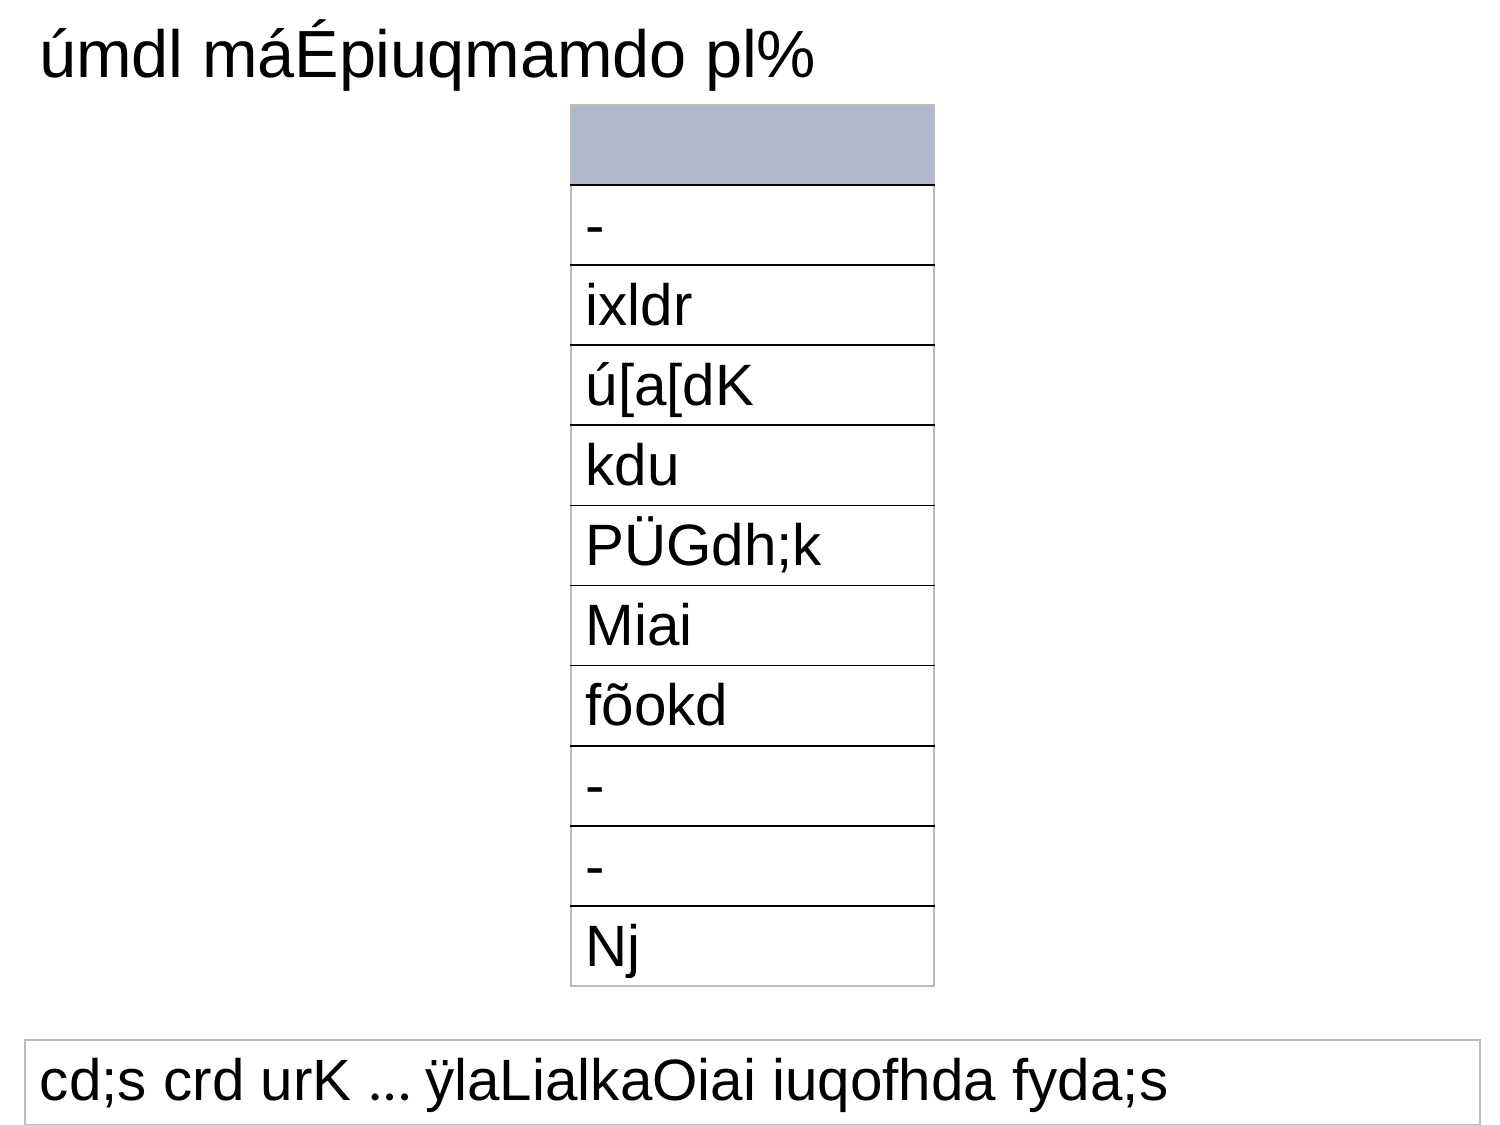

úmdl máÉpiuqmamdo pl%
|  |
| --- |
| - |
| ixldr |
| ú[a[dK |
| kdu |
| PÜGdh;k |
| Miai |
| fõokd |
| - |
| - |
| Nj |
| cd;s crd urK ... ÿlaLialkaOiai iuqofhda fyda;s |
| --- |